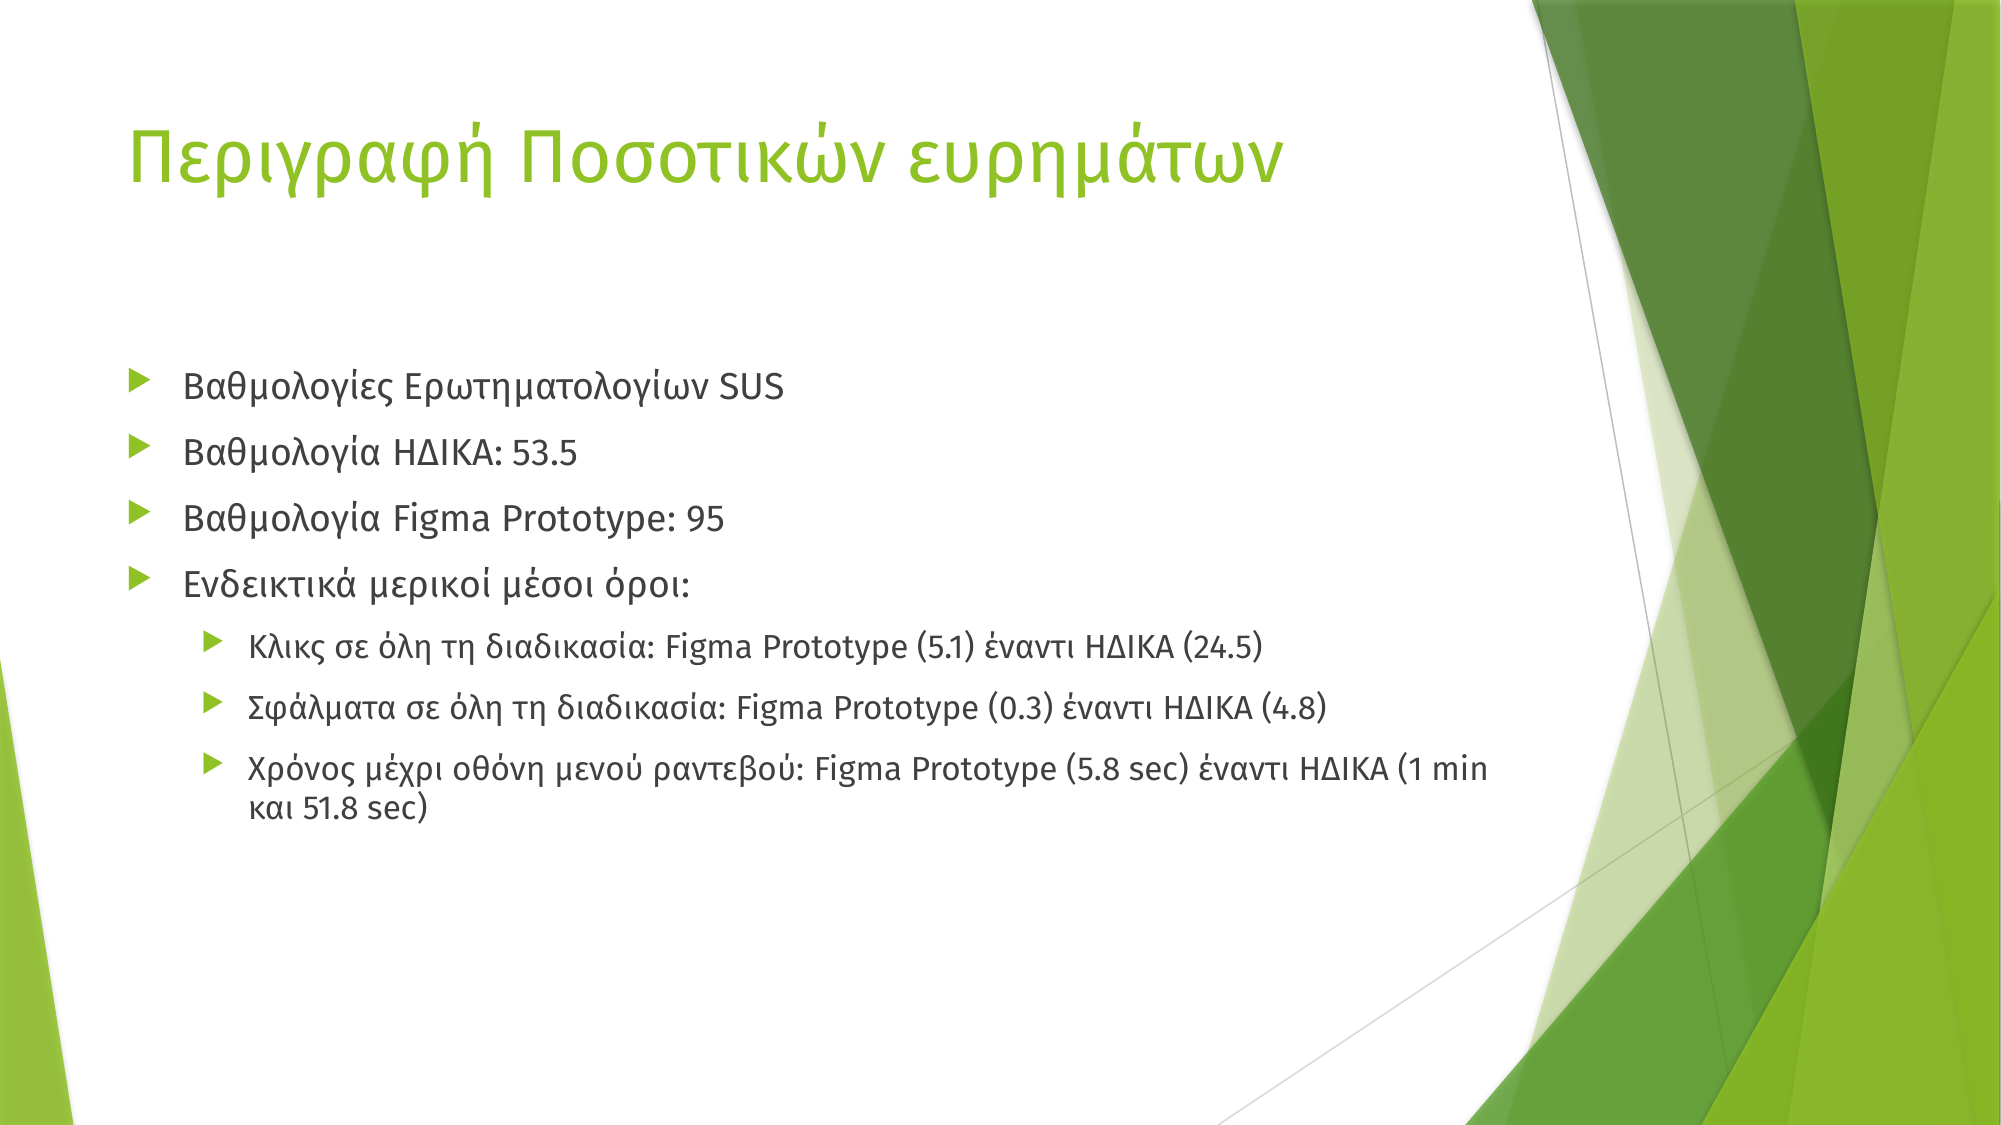

# Περιγραφή Ποσοτικών ευρημάτων
Βαθμολογίες Ερωτηματολογίων SUS
Βαθμολογία ΗΔΙΚΑ: 53.5
Βαθμολογία Figma Prototype: 95
Ενδεικτικά μερικοί μέσοι όροι:
Κλικς σε όλη τη διαδικασία: Figma Prototype (5.1) έναντι ΗΔΙΚΑ (24.5)
Σφάλματα σε όλη τη διαδικασία: Figma Prototype (0.3) έναντι ΗΔΙΚΑ (4.8)
Χρόνος μέχρι οθόνη μενού ραντεβού: Figma Prototype (5.8 sec) έναντι ΗΔΙΚΑ (1 min και 51.8 sec)